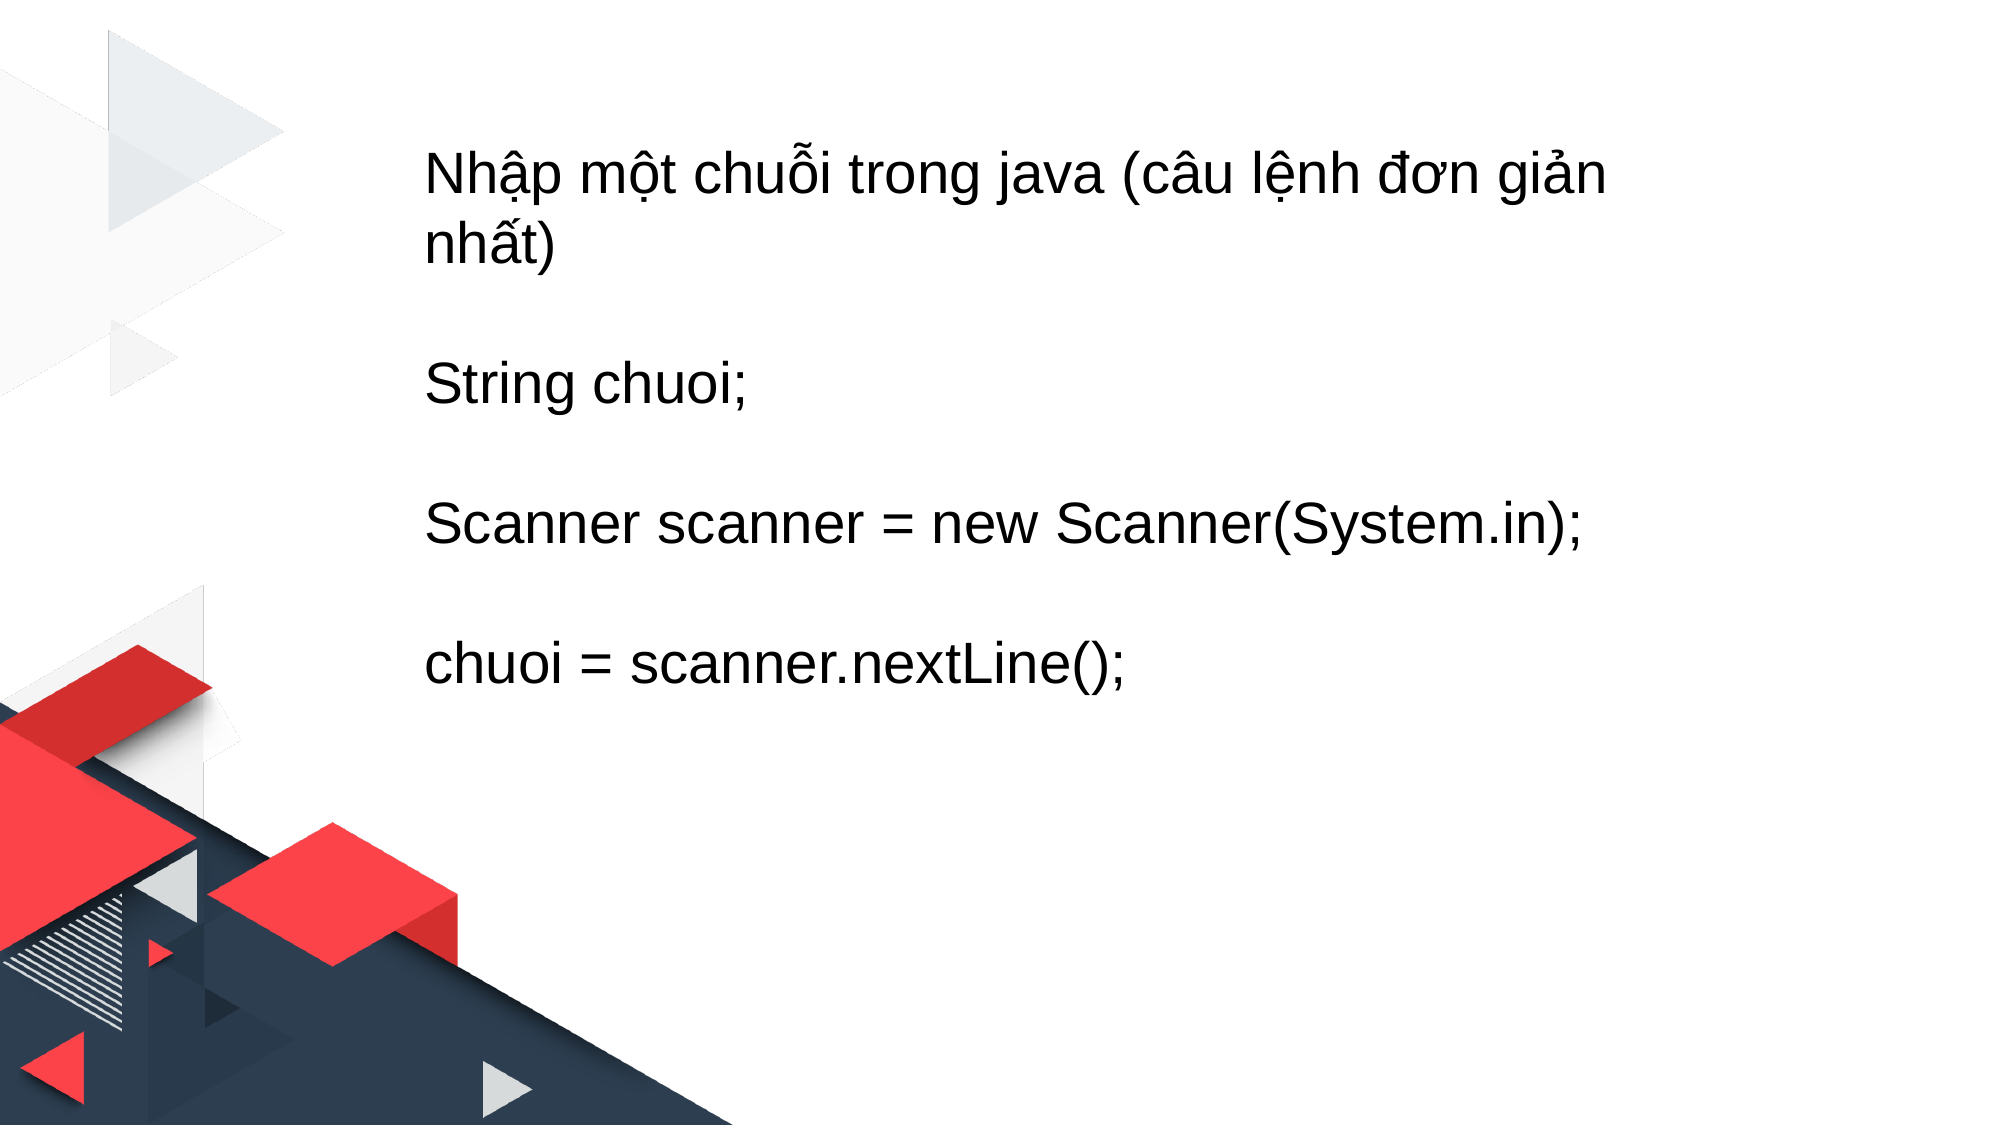

Nhập một chuỗi trong java (câu lệnh đơn giản nhất)

String chuoi;

Scanner scanner = new Scanner(System.in);

chuoi = scanner.nextLine();